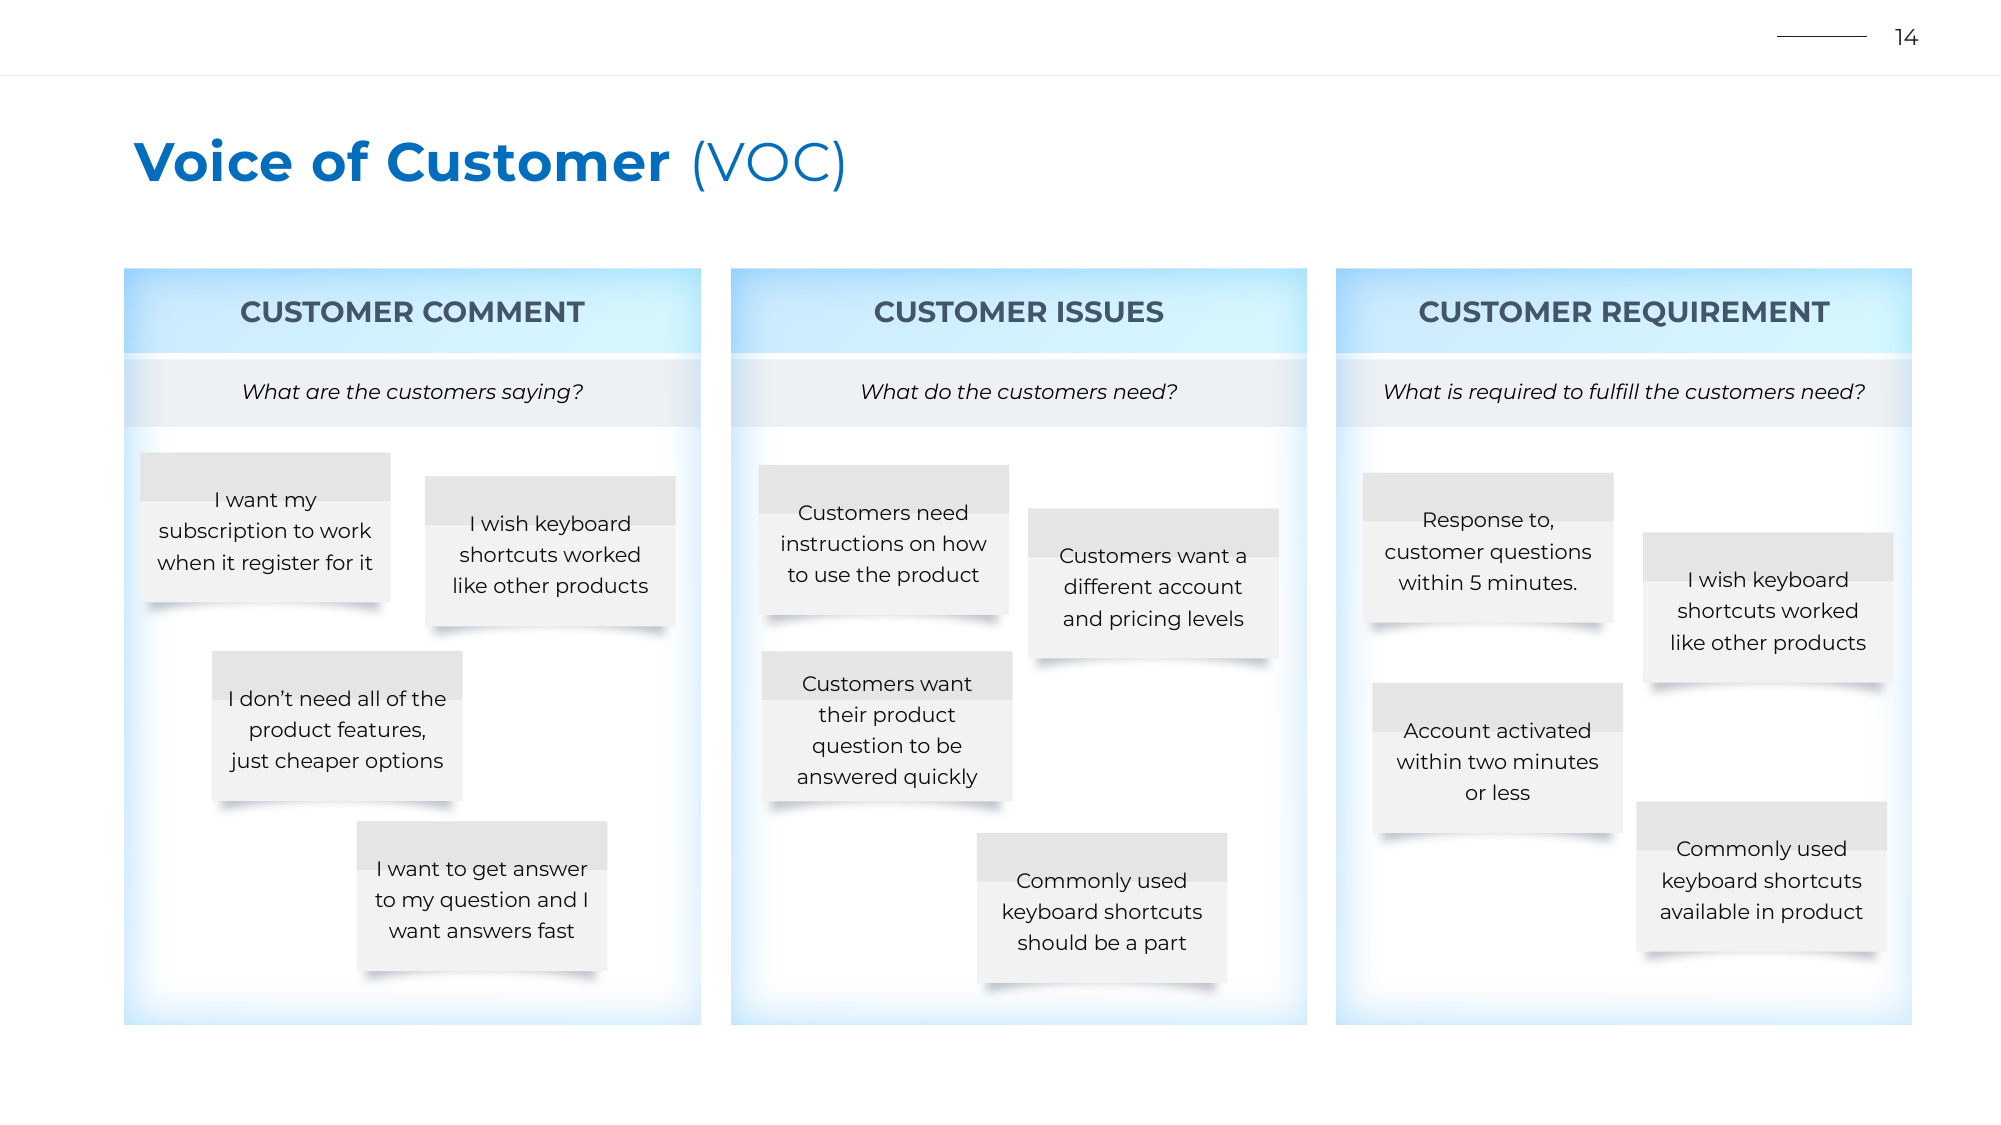

Voice of Customer (VOC)

CUSTOMER COMMENT
CUSTOMER ISSUES
CUSTOMER REQUIREMENT

What are the customers saying?

What do the customers need?

What is required to fulfill the customers need?
I want my subscription to work when it register for it

I wish keyboard shortcuts worked like other products

I don’t need all of the product features, just cheaper options

I want to get answer to my question and I want answers fast

Customers need instructions on how to use the product

Customers want a different account and pricing levels

Customers want their product question to be answered quickly

Commonly used keyboard shortcuts should be a part

Response to, customer questions within 5 minutes.

I wish keyboard shortcuts worked like other products

Account activated within two minutes or less

Commonly used keyboard shortcuts available in product